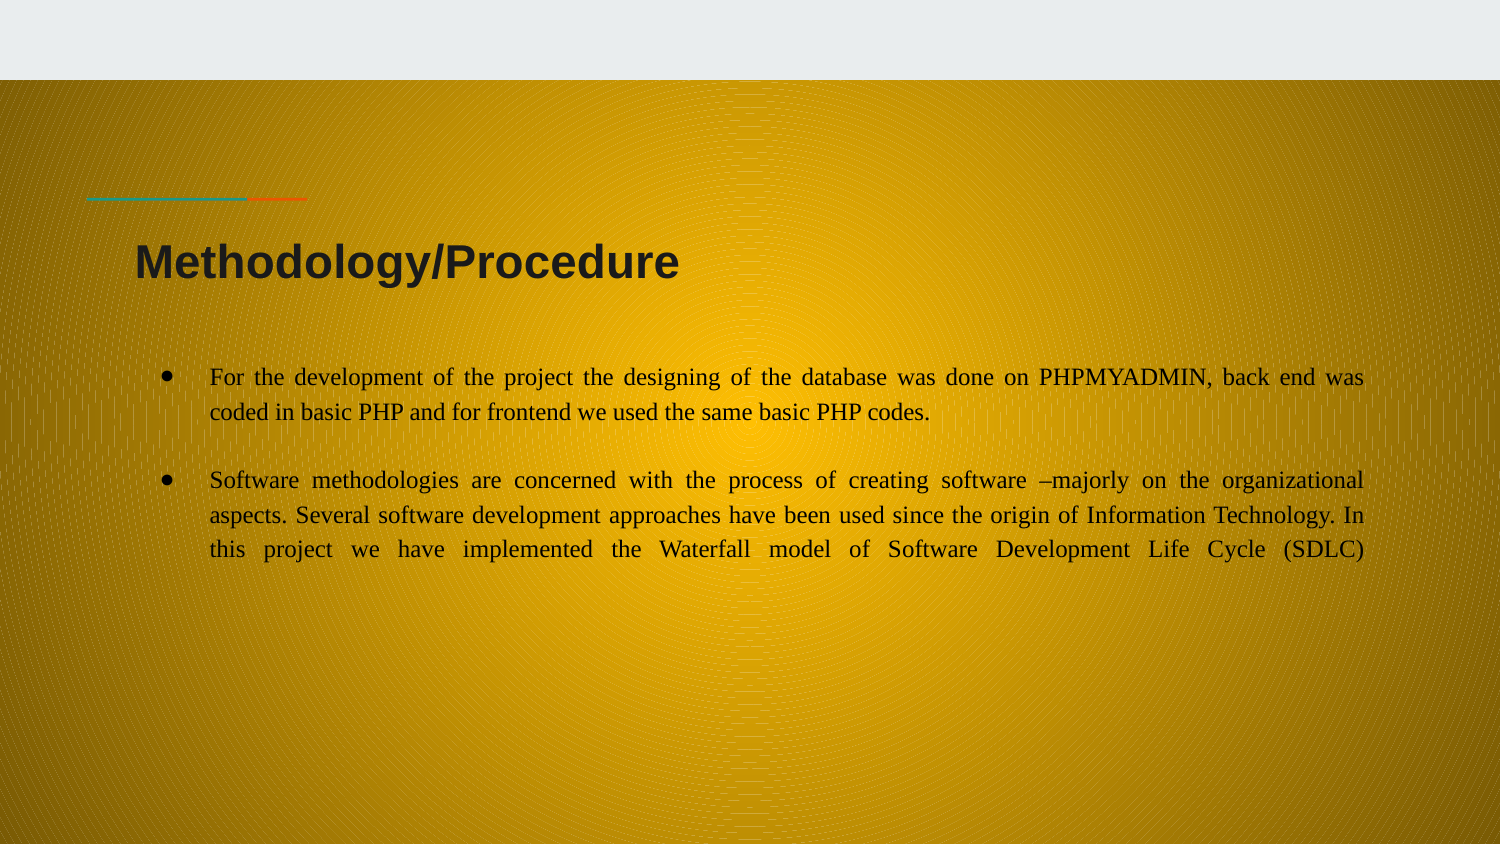

# Methodology/Procedure
For the development of the project the designing of the database was done on PHPMYADMIN, back end was coded in basic PHP and for frontend we used the same basic PHP codes.

Software methodologies are concerned with the process of creating software –majorly on the organizational aspects. Several software development approaches have been used since the origin of Information Technology. In this project we have implemented the Waterfall model of Software Development Life Cycle (SDLC)